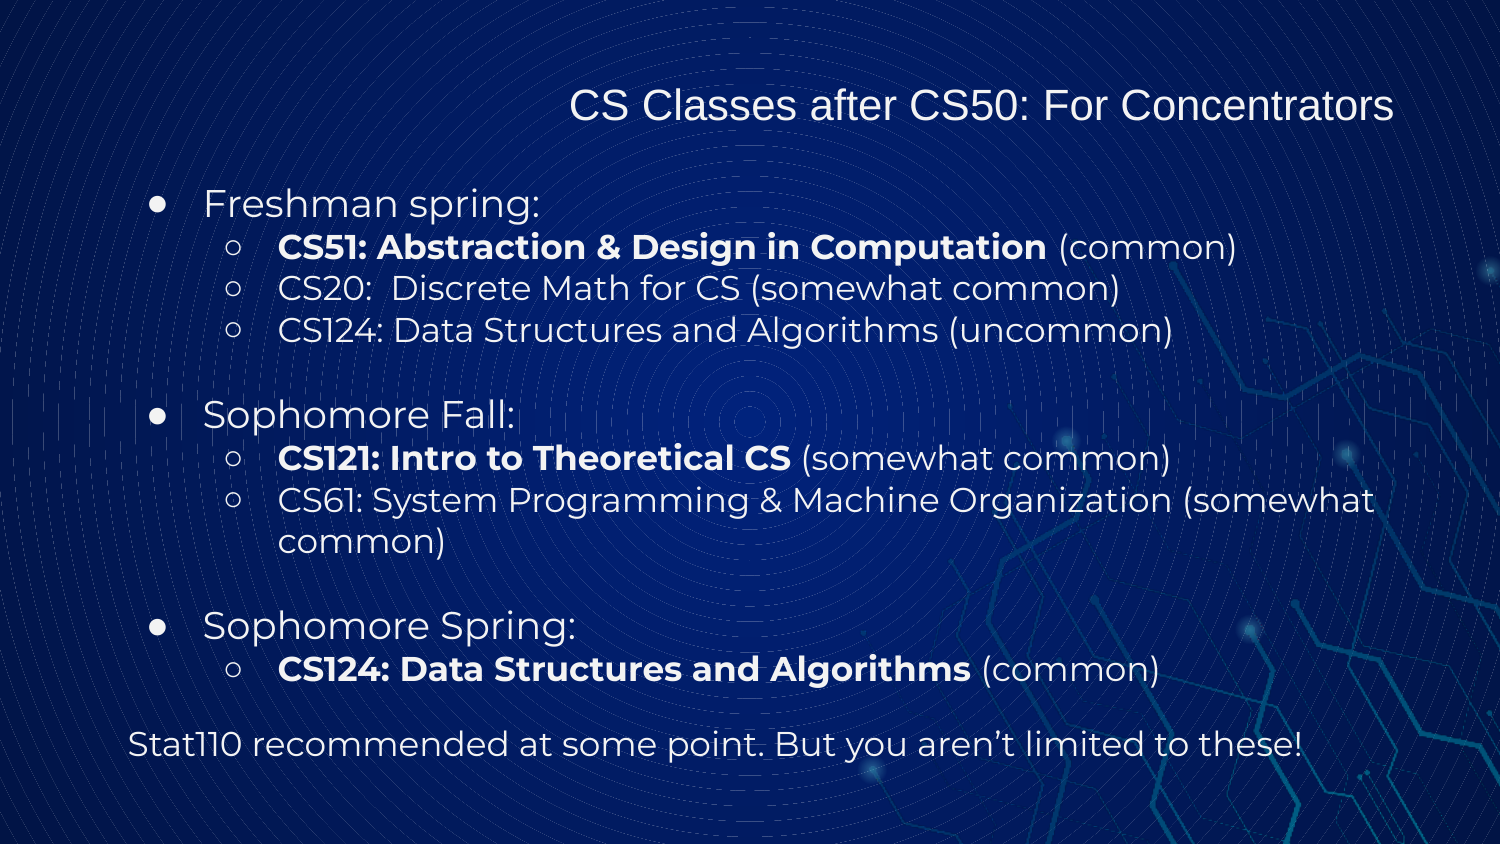

# CS Classes after CS50: For Concentrators
Freshman spring:
CS51: Abstraction & Design in Computation (common)
CS20:  Discrete Math for CS (somewhat common)
CS124: Data Structures and Algorithms (uncommon)

Sophomore Fall:
CS121: Intro to Theoretical CS (somewhat common)
CS61: System Programming & Machine Organization (somewhat common)

Sophomore Spring:
CS124: Data Structures and Algorithms (common)
Stat110 recommended at some point. But you aren’t limited to these!